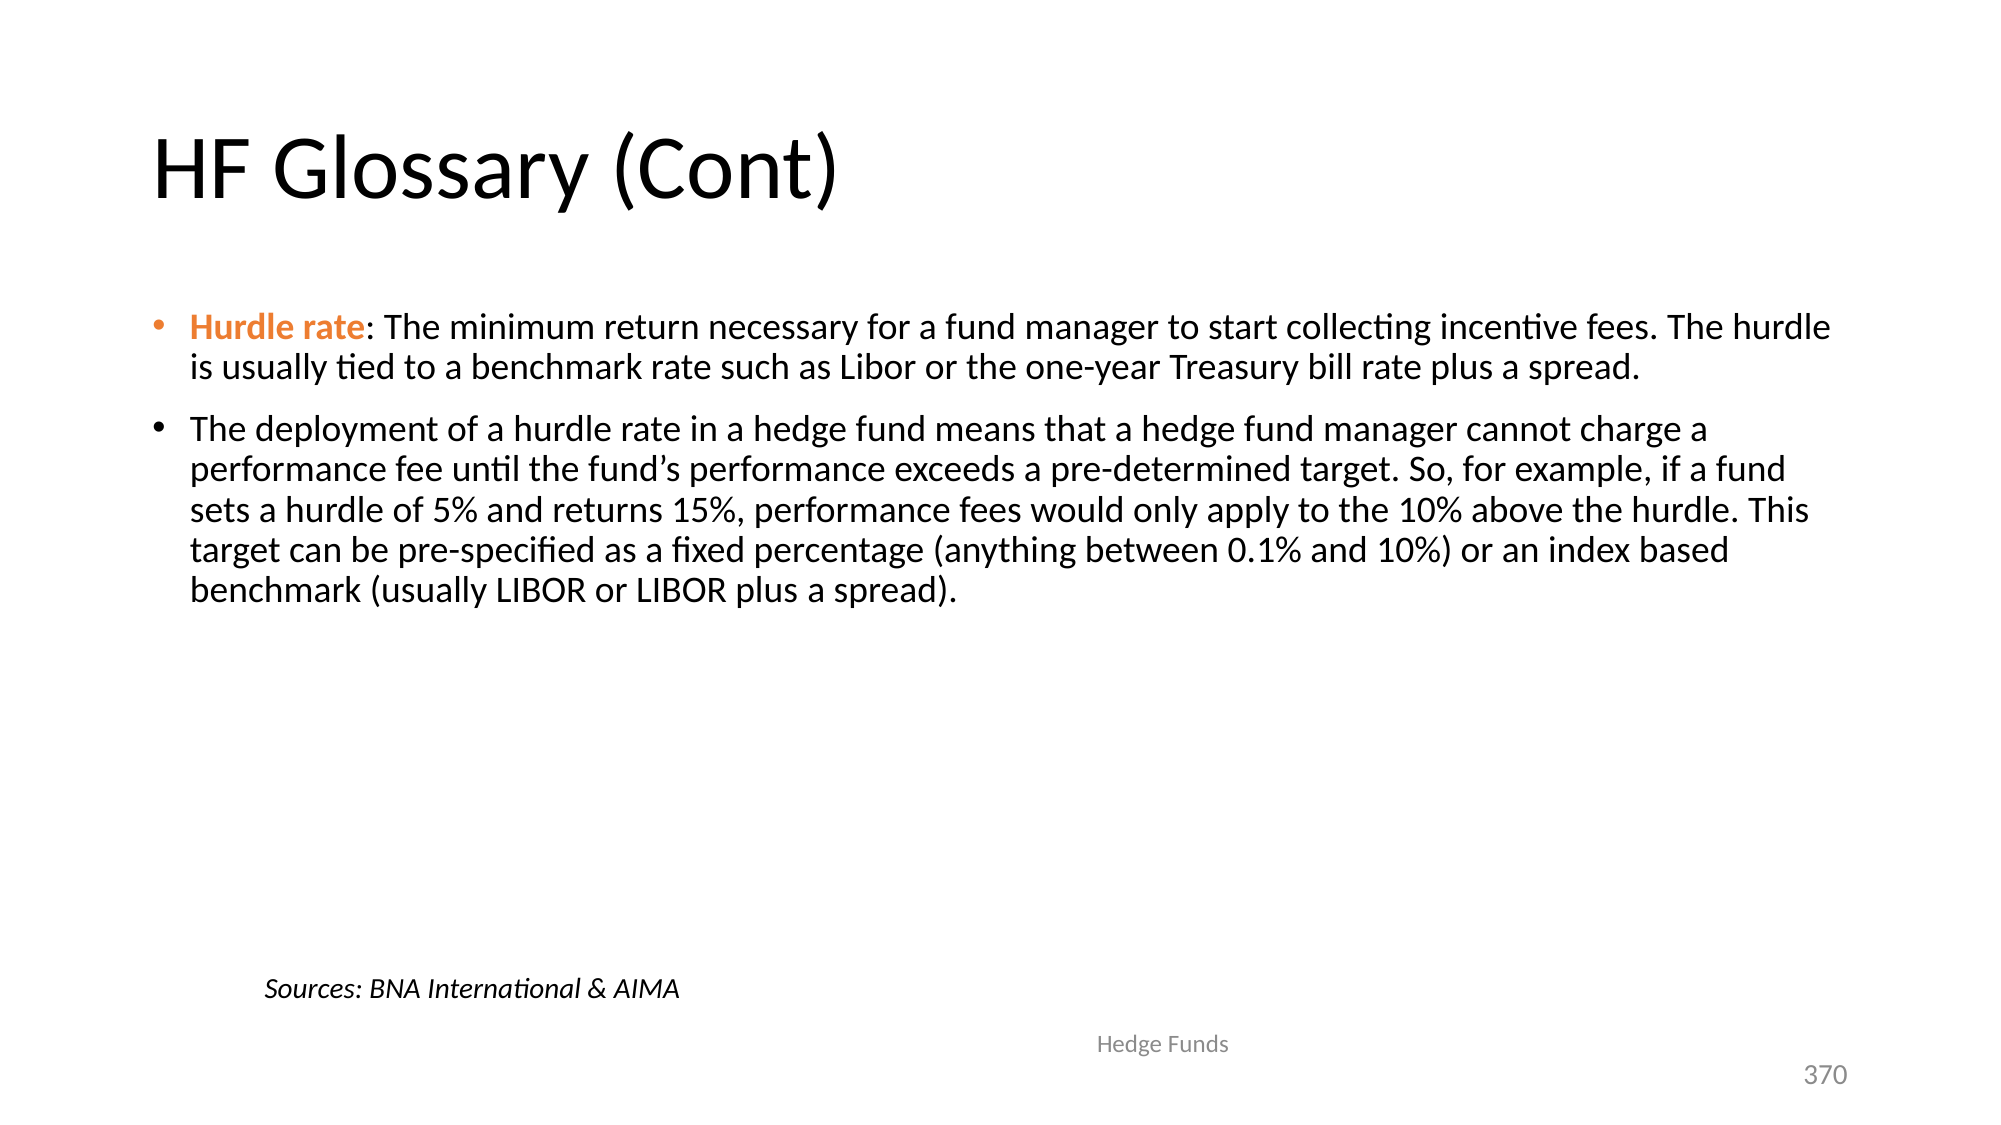

# HF Glossary (Cont)
Hurdle rate: The minimum return necessary for a fund manager to start collecting incentive fees. The hurdle is usually tied to a benchmark rate such as Libor or the one-year Treasury bill rate plus a spread.
The deployment of a hurdle rate in a hedge fund means that a hedge fund manager cannot charge a performance fee until the fund’s performance exceeds a pre-determined target. So, for example, if a fund sets a hurdle of 5% and returns 15%, performance fees would only apply to the 10% above the hurdle. This target can be pre-specified as a fixed percentage (anything between 0.1% and 10%) or an index based benchmark (usually LIBOR or LIBOR plus a spread).
Sources: BNA International & AIMA
Hedge Funds
370